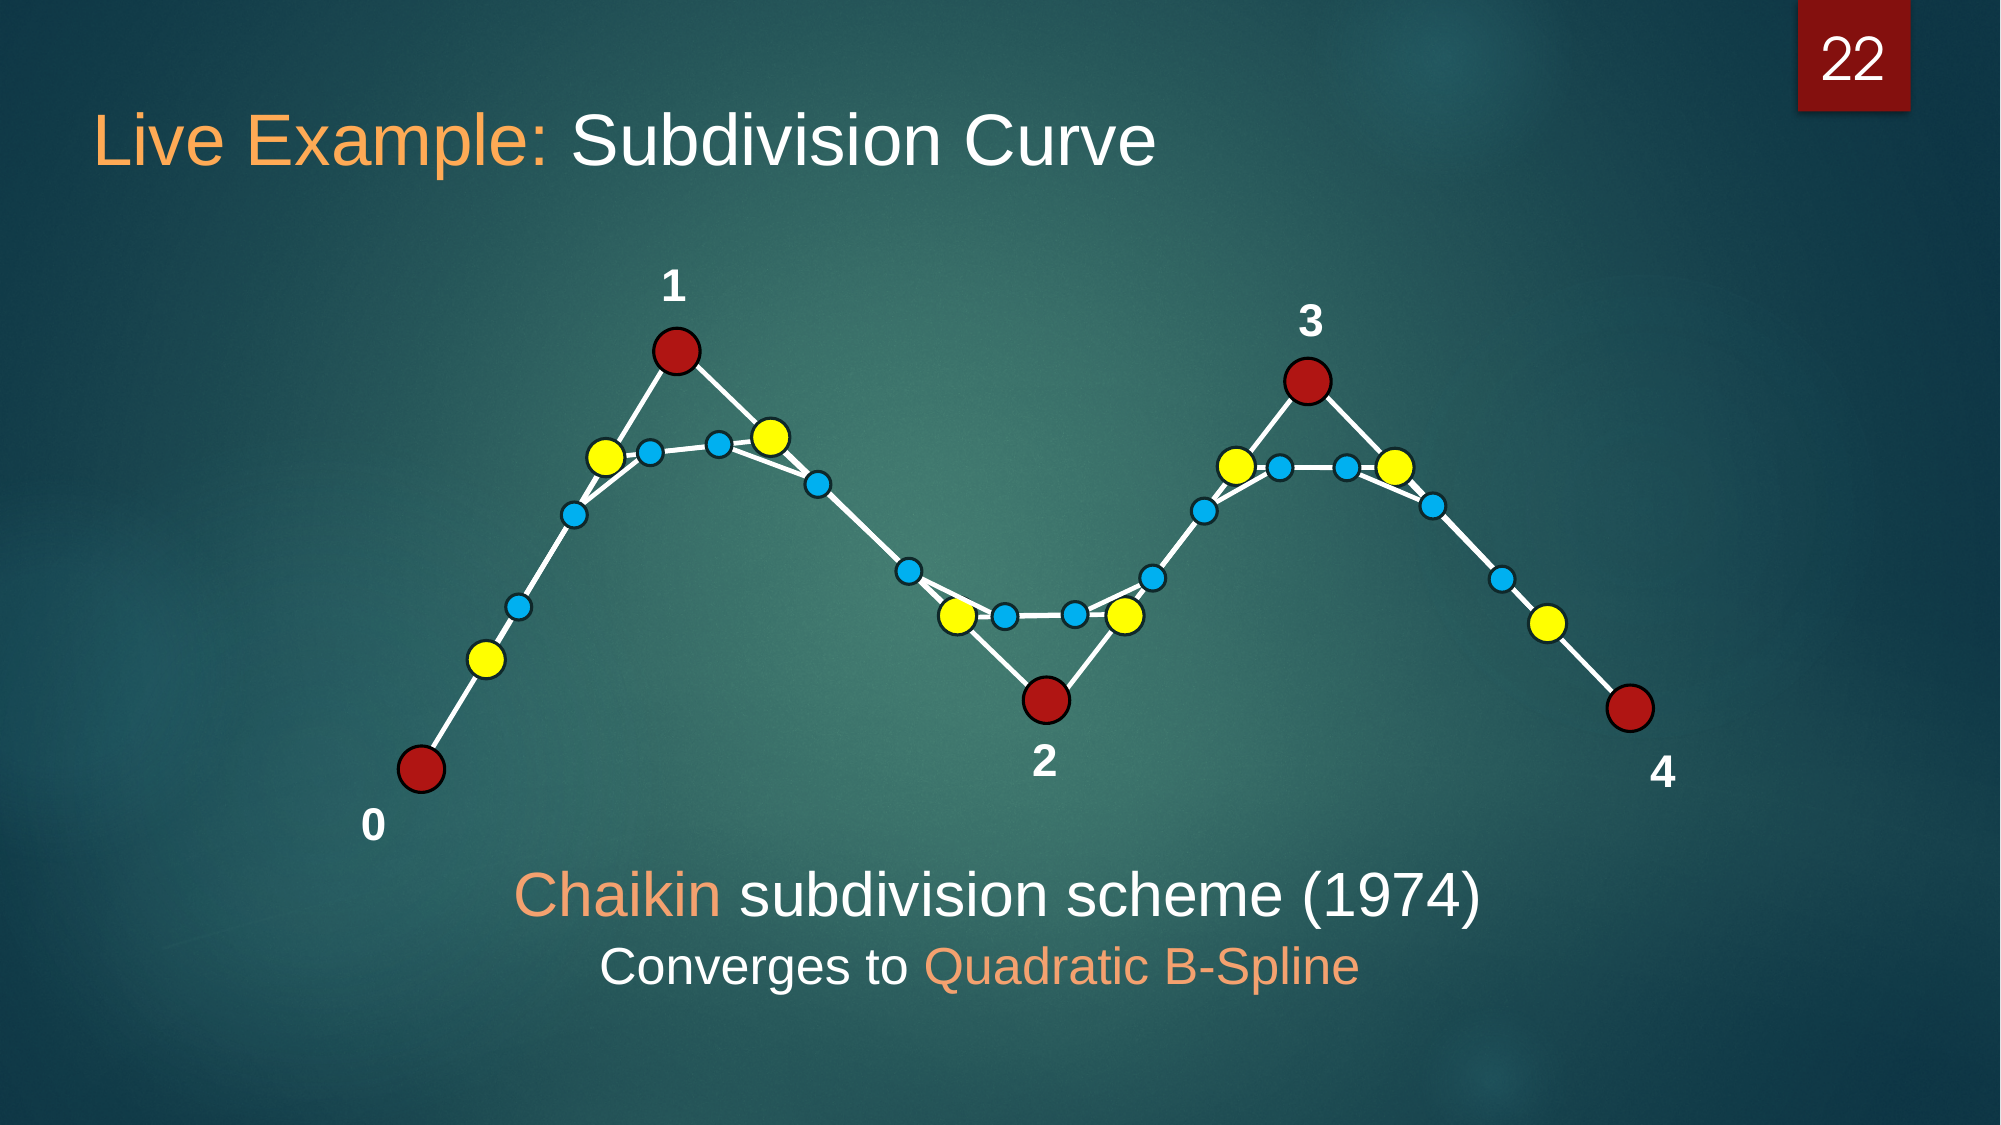

22
Live Example: Subdivision Curve

1
3
2
4
0

Chaikin subdivision scheme (1974)
Converges to Quadratic B-Spline